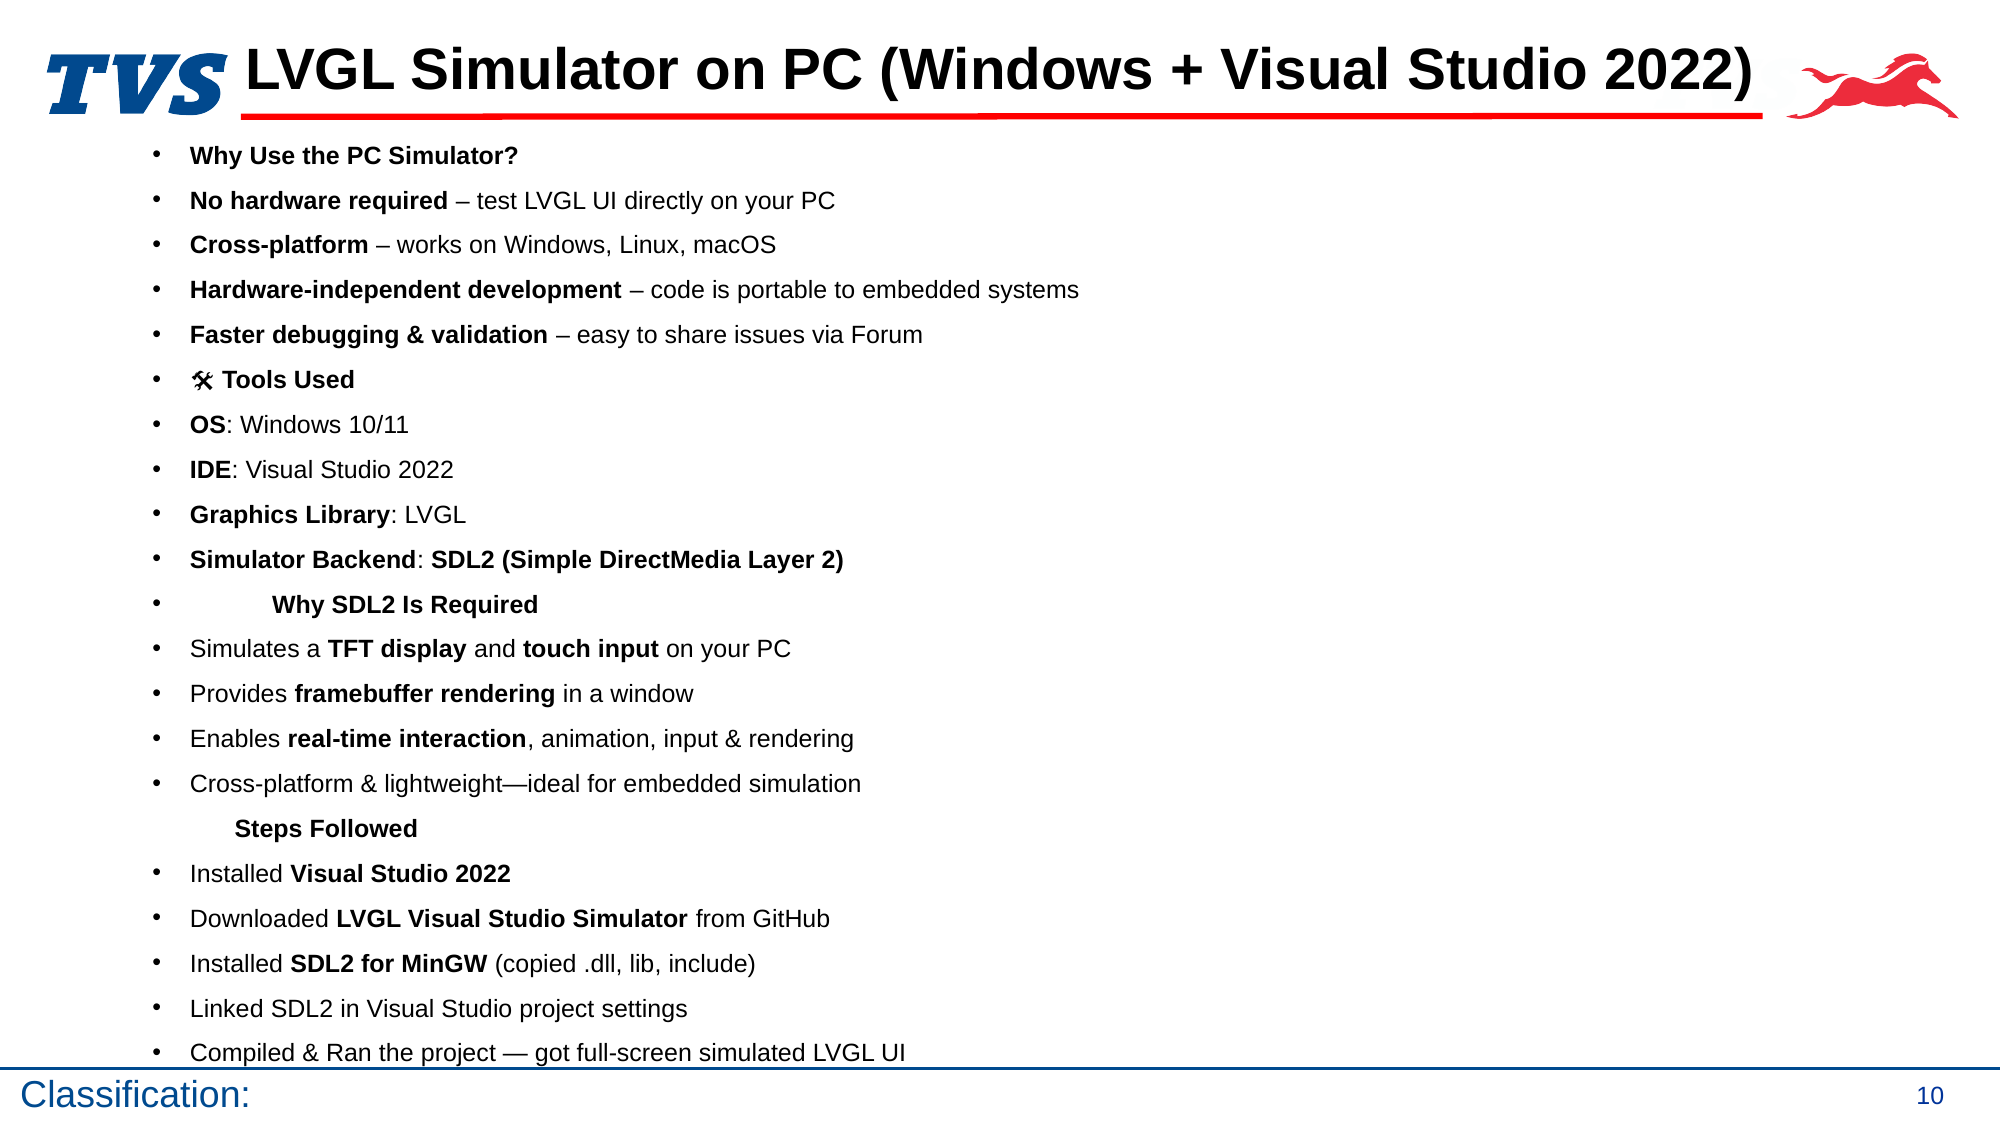

# LVGL Simulator on PC (Windows + Visual Studio 2022)

Why Use the PC Simulator?
No hardware required – test LVGL UI directly on your PC
Cross-platform – works on Windows, Linux, macOS
Hardware-independent development – code is portable to embedded systems
Faster debugging & validation – easy to share issues via Forum
🛠️ Tools Used
OS: Windows 10/11
IDE: Visual Studio 2022
Graphics Library: LVGL
Simulator Backend: SDL2 (Simple DirectMedia Layer 2)
    Why SDL2 Is Required
Simulates a TFT display and touch input on your PC
Provides framebuffer rendering in a window
Enables real-time interaction, animation, input & rendering
Cross-platform & lightweight—ideal for embedded simulation
 Steps Followed
Installed Visual Studio 2022
Downloaded LVGL Visual Studio Simulator from GitHub
Installed SDL2 for MinGW (copied .dll, lib, include)
Linked SDL2 in Visual Studio project settings
Compiled & Ran the project — got full-screen simulated LVGL UI

10